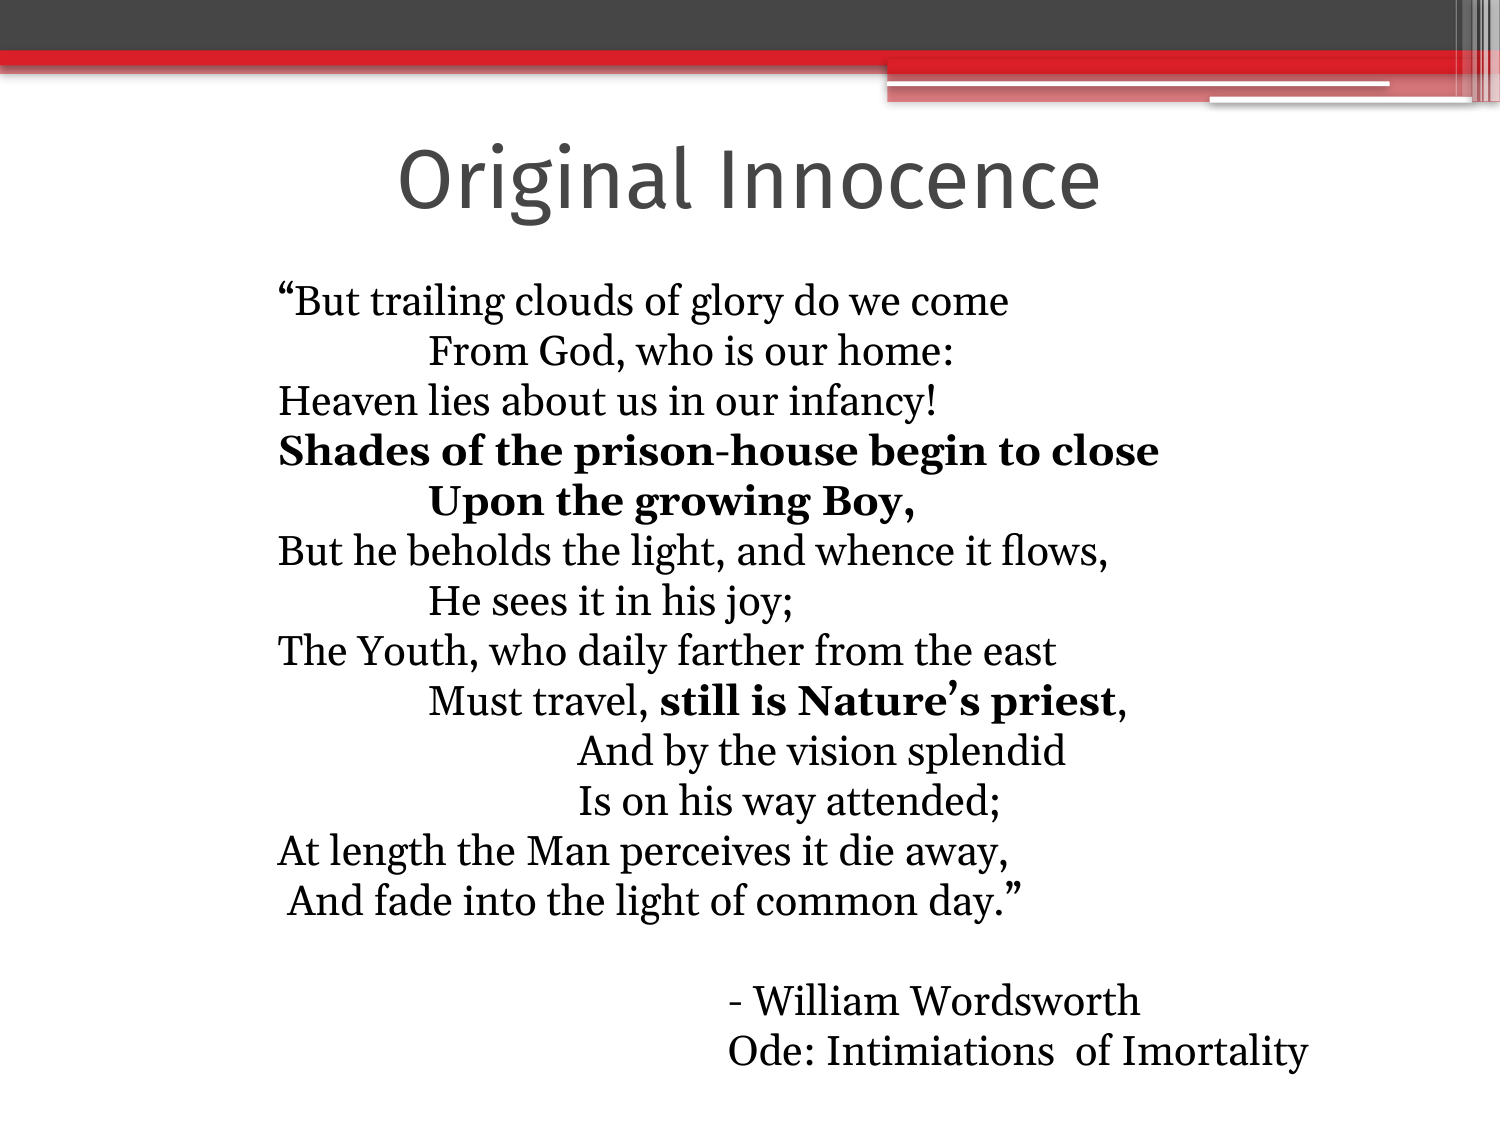

# Original Innocence
“But trailing clouds of glory do we come
	From God, who is our home:
Heaven lies about us in our infancy!
Shades of the prison-house begin to close
	Upon the growing Boy,
But he beholds the light, and whence it flows,
	He sees it in his joy;
The Youth, who daily farther from the east
	Must travel, still is Nature’s priest,
		And by the vision splendid
		Is on his way attended;
At length the Man perceives it die away,
 And fade into the light of common day.”

			- William Wordsworth
			Ode: Intimiations  of Imortality